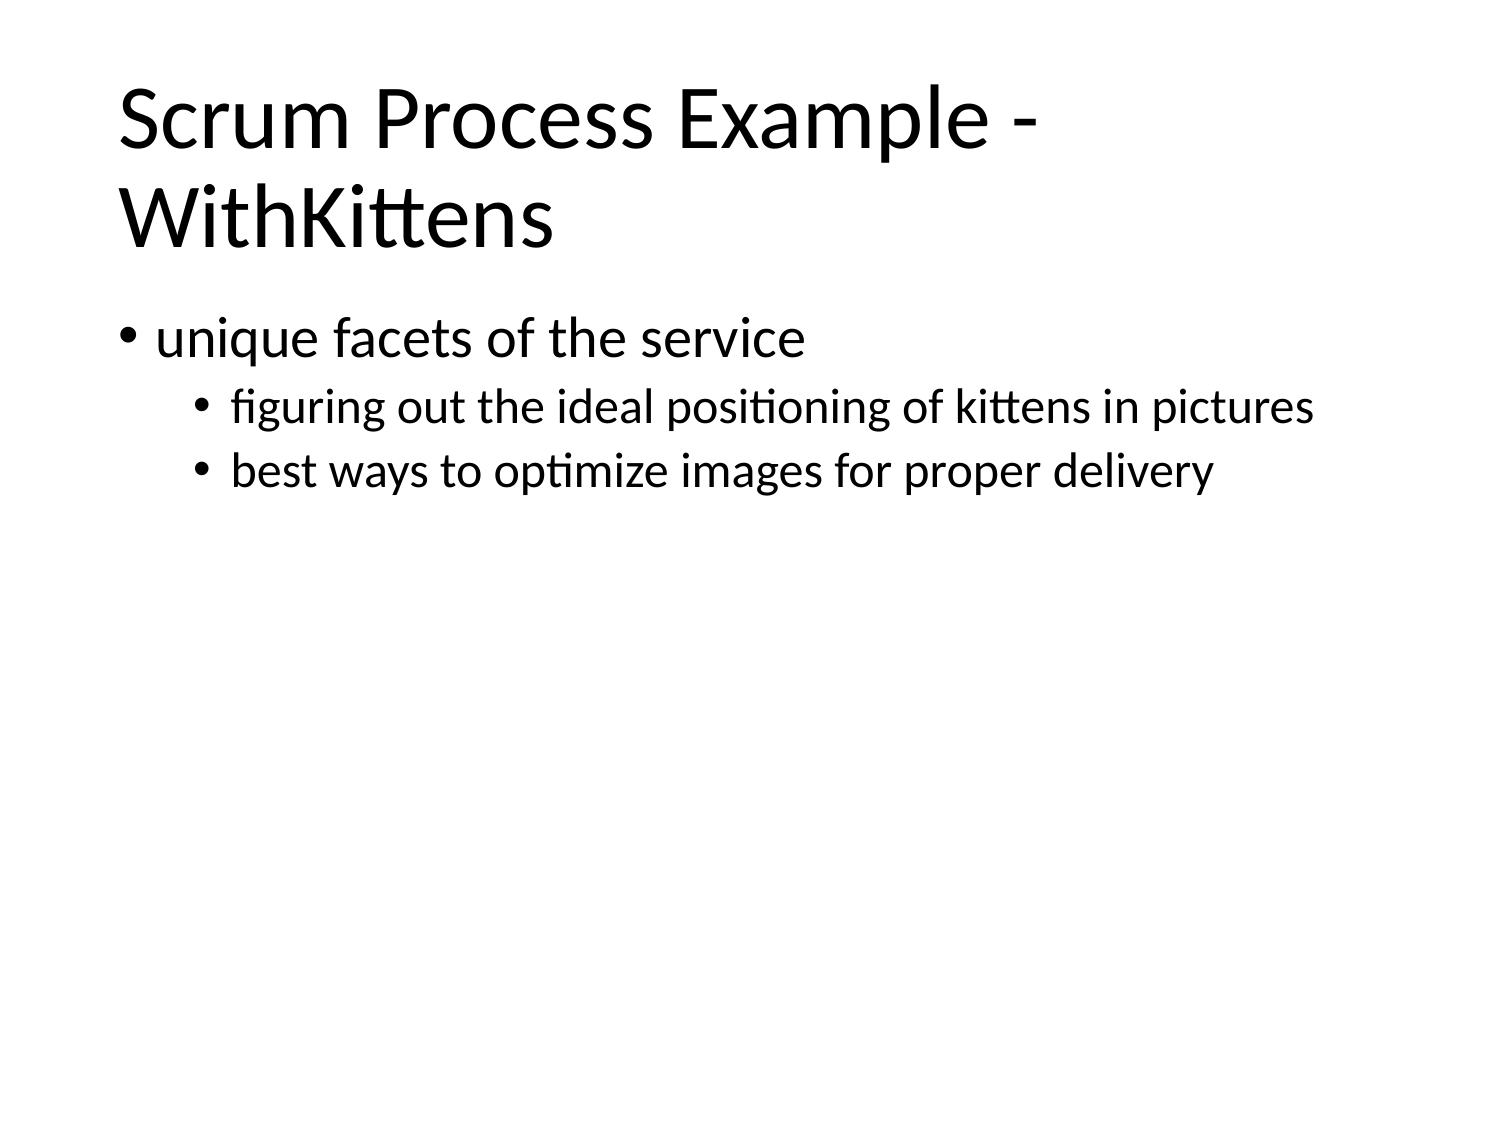

# Scrum Process Example - WithKittens
unique facets of the service
figuring out the ideal positioning of kittens in pictures
best ways to optimize images for proper delivery